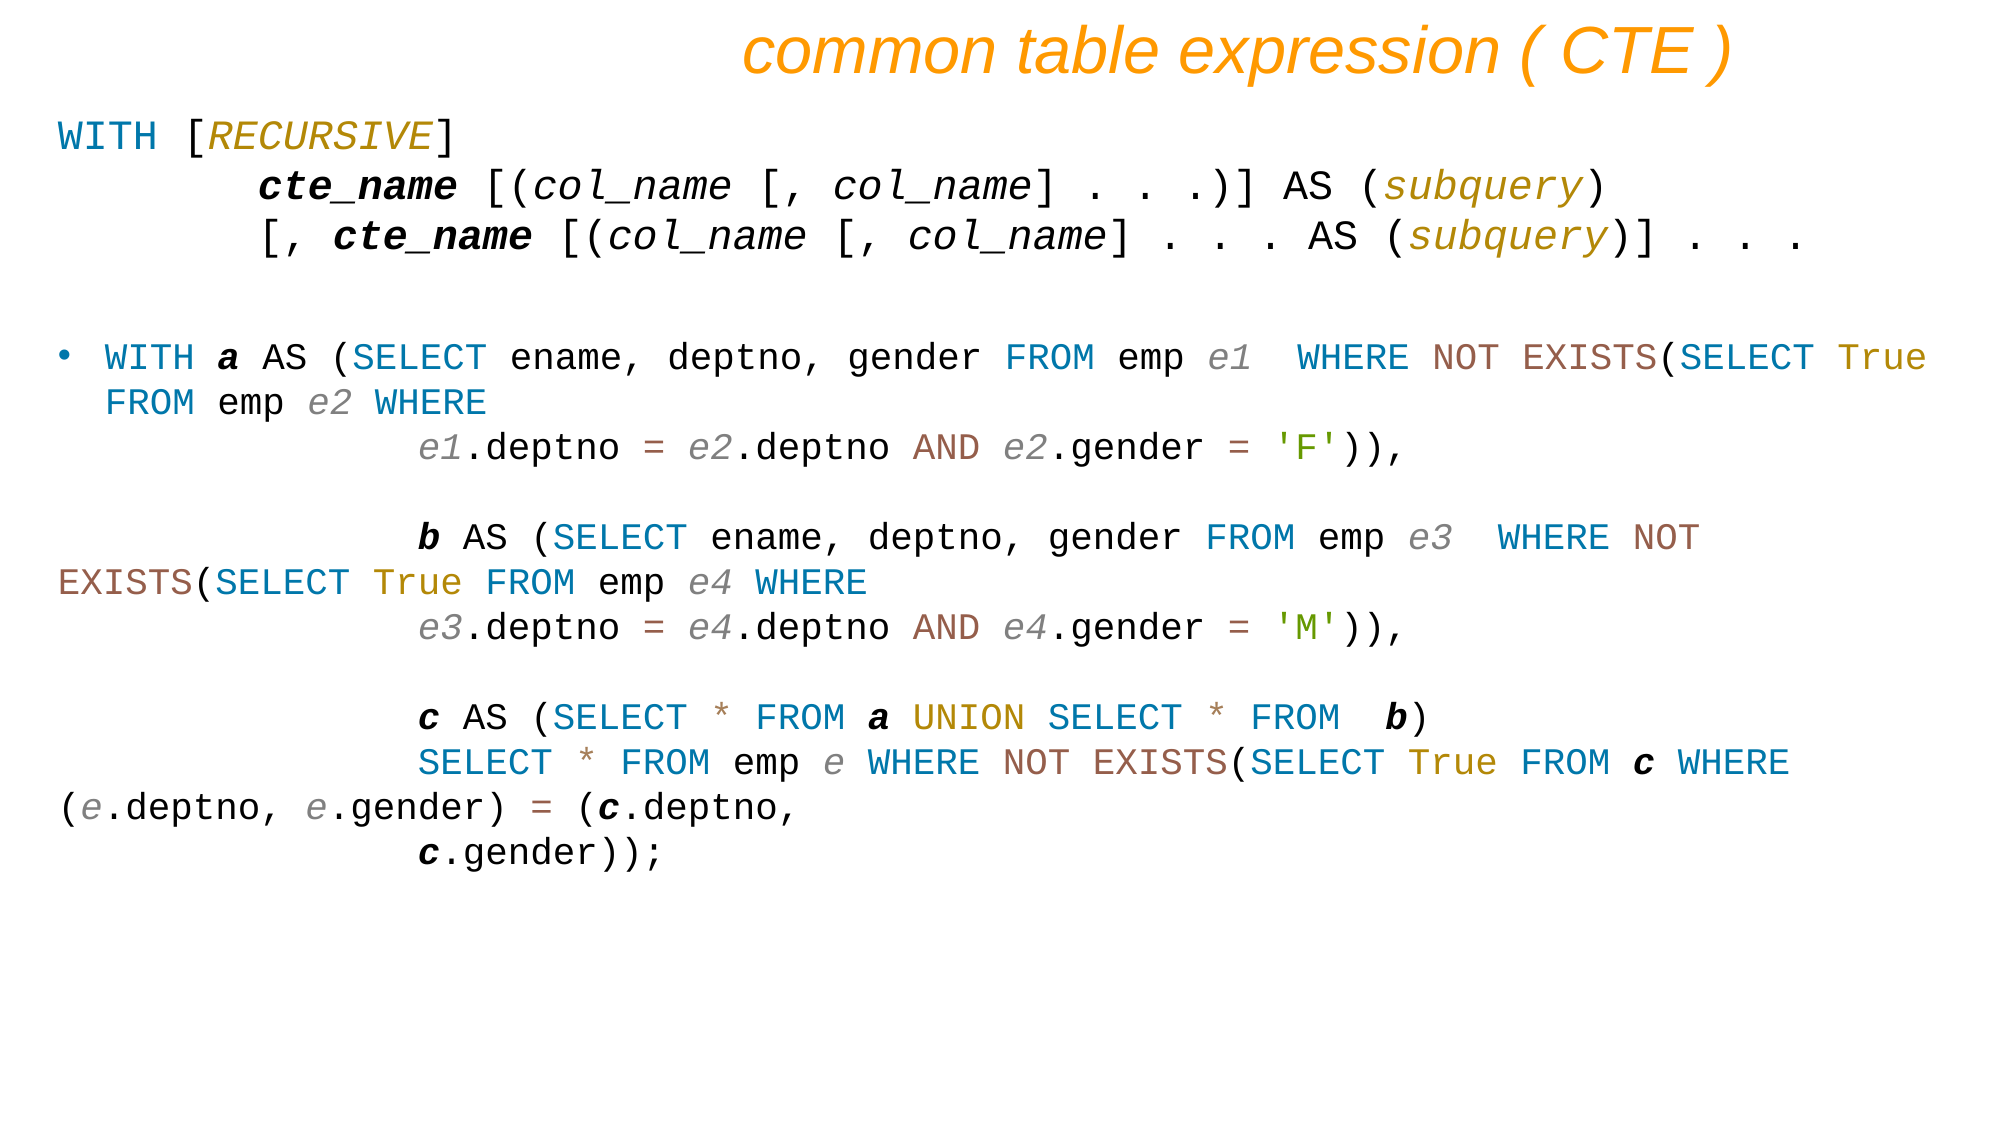

common table expression ( CTE )
WITH [RECURSIVE]
        cte_name [(col_name [, col_name] . . .)] AS (subquery)
        [, cte_name [(col_name [, col_name] . . . AS (subquery)] . . .
WITH a AS (SELECT ename, deptno, gender FROM emp e1  WHERE NOT EXISTS(SELECT True FROM emp e2 WHERE
                e1.deptno = e2.deptno AND e2.gender = 'F')),

                b AS (SELECT ename, deptno, gender FROM emp e3  WHERE NOT EXISTS(SELECT True FROM emp e4 WHERE
                e3.deptno = e4.deptno AND e4.gender = 'M')),

                c AS (SELECT * FROM a UNION SELECT * FROM  b)
                SELECT * FROM emp e WHERE NOT EXISTS(SELECT True FROM c WHERE (e.deptno, e.gender) = (c.deptno,
                c.gender));